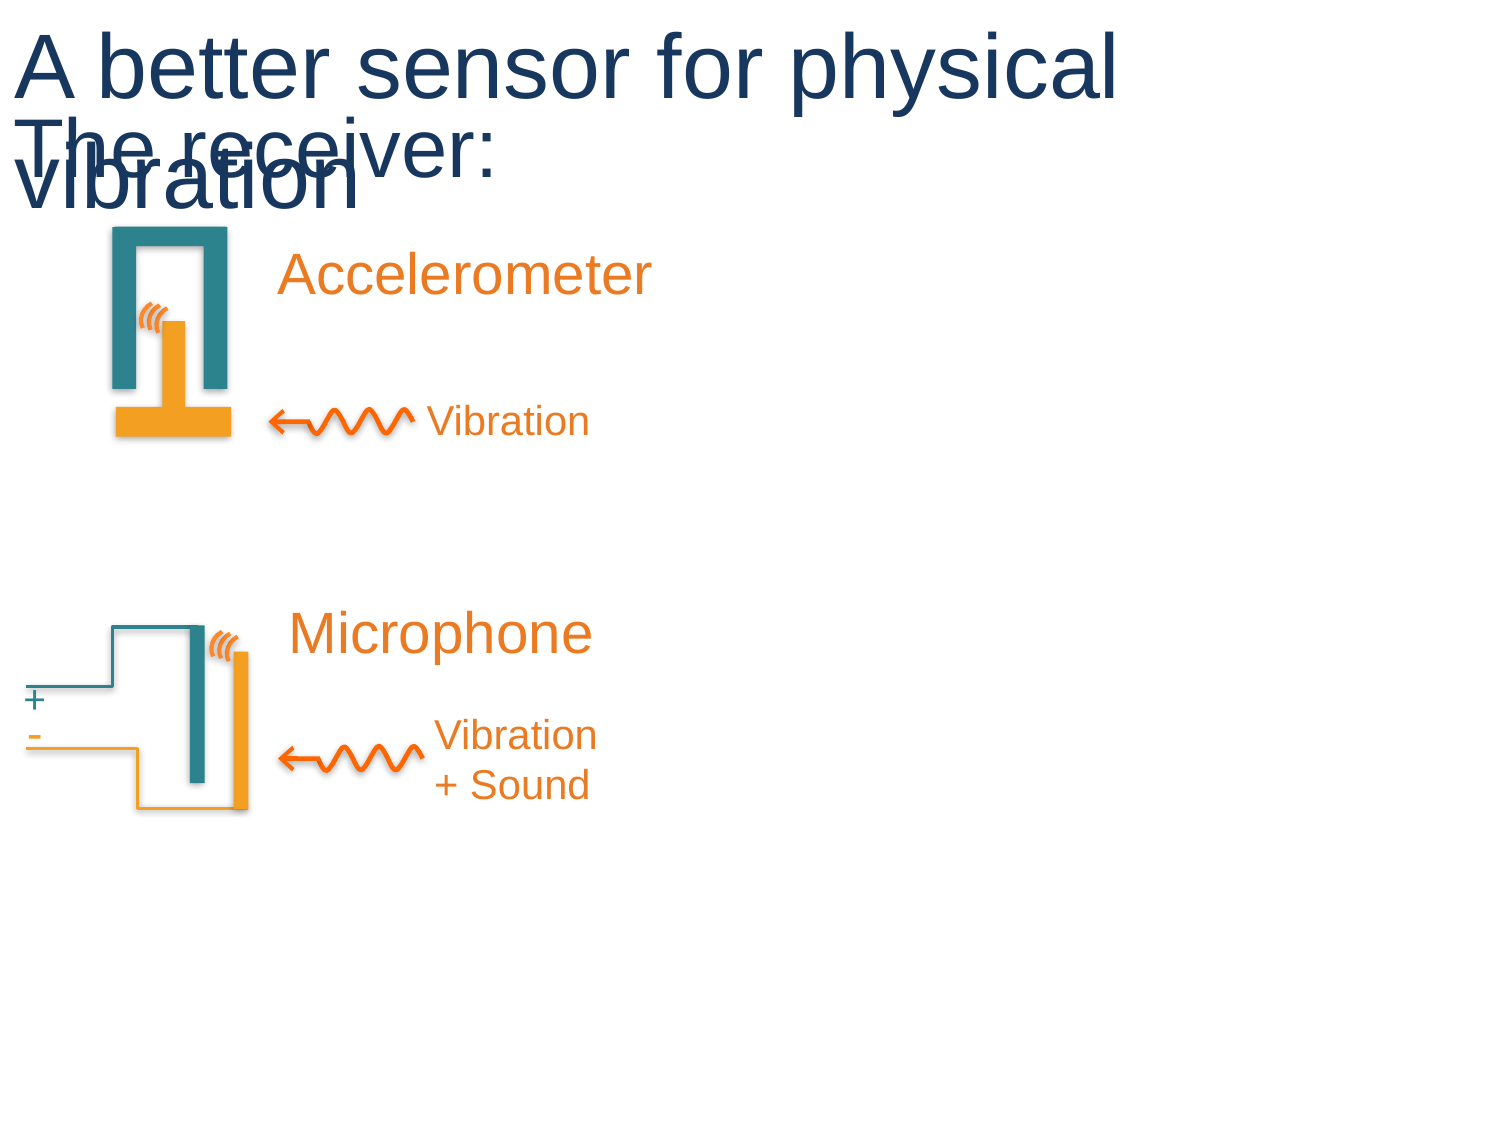

A better sensor for physical vibration
The receiver:

Accelerometer

Vibration
Microphone

+

-

Vibration
+ Sound